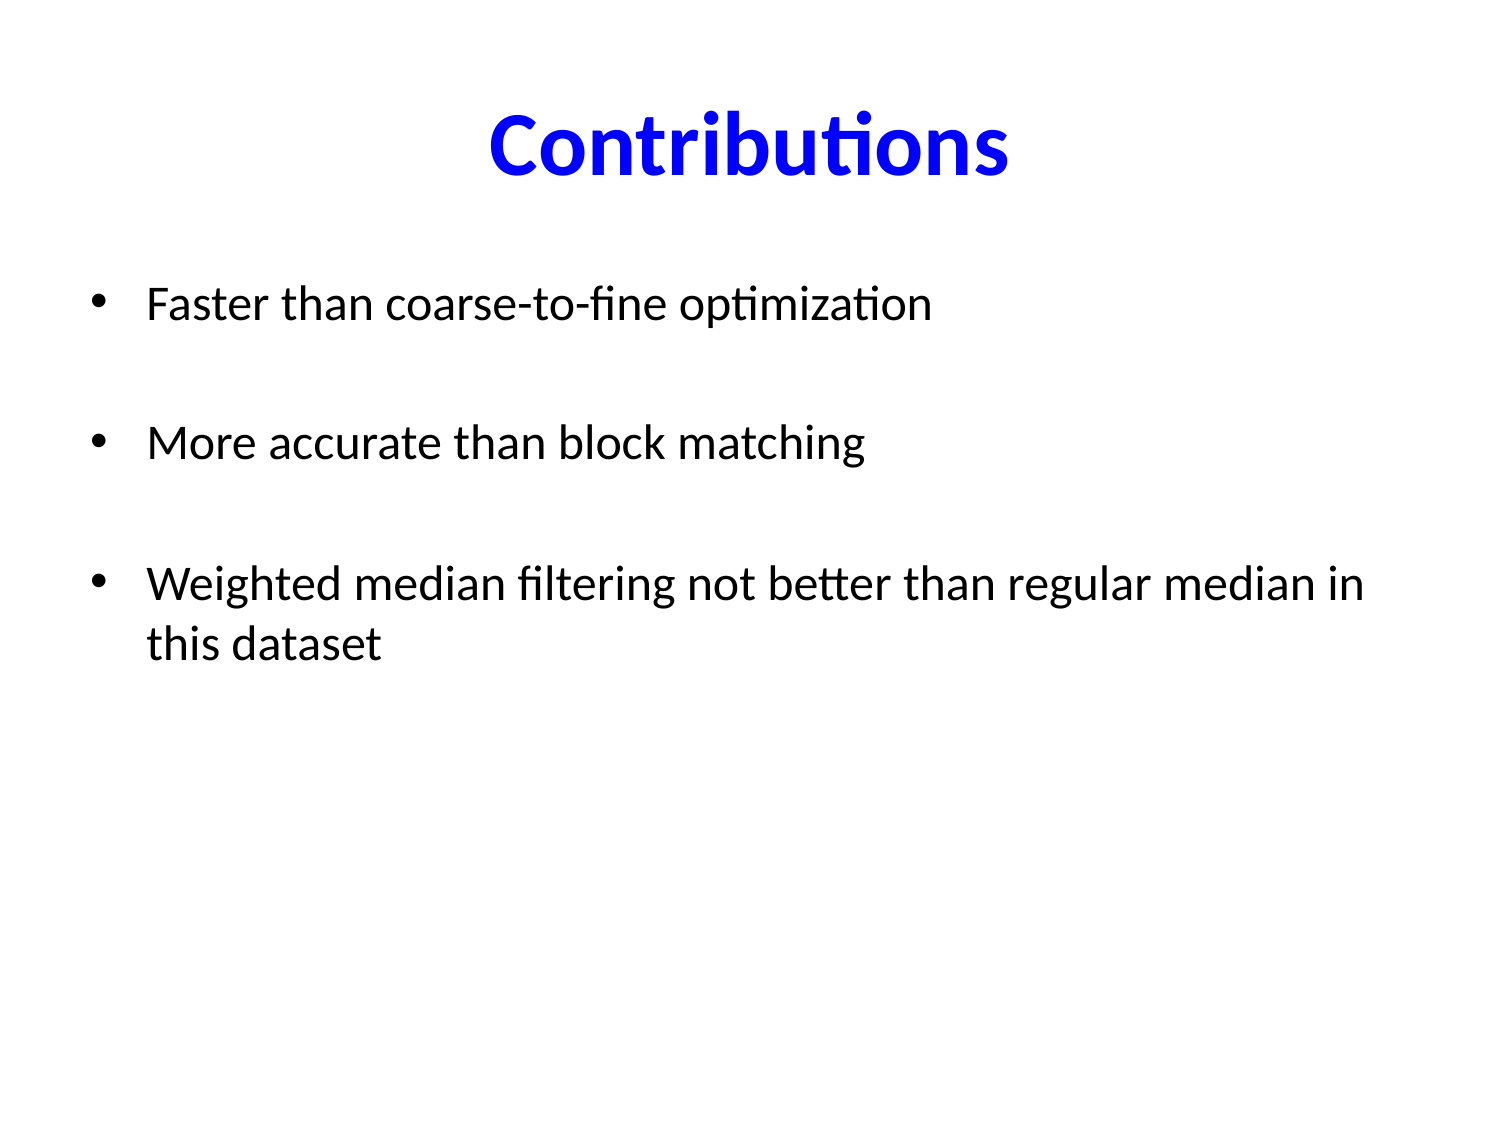

# Contributions
Faster than coarse-to-fine optimization

More accurate than block matching

Weighted median filtering not better than regular median in this dataset